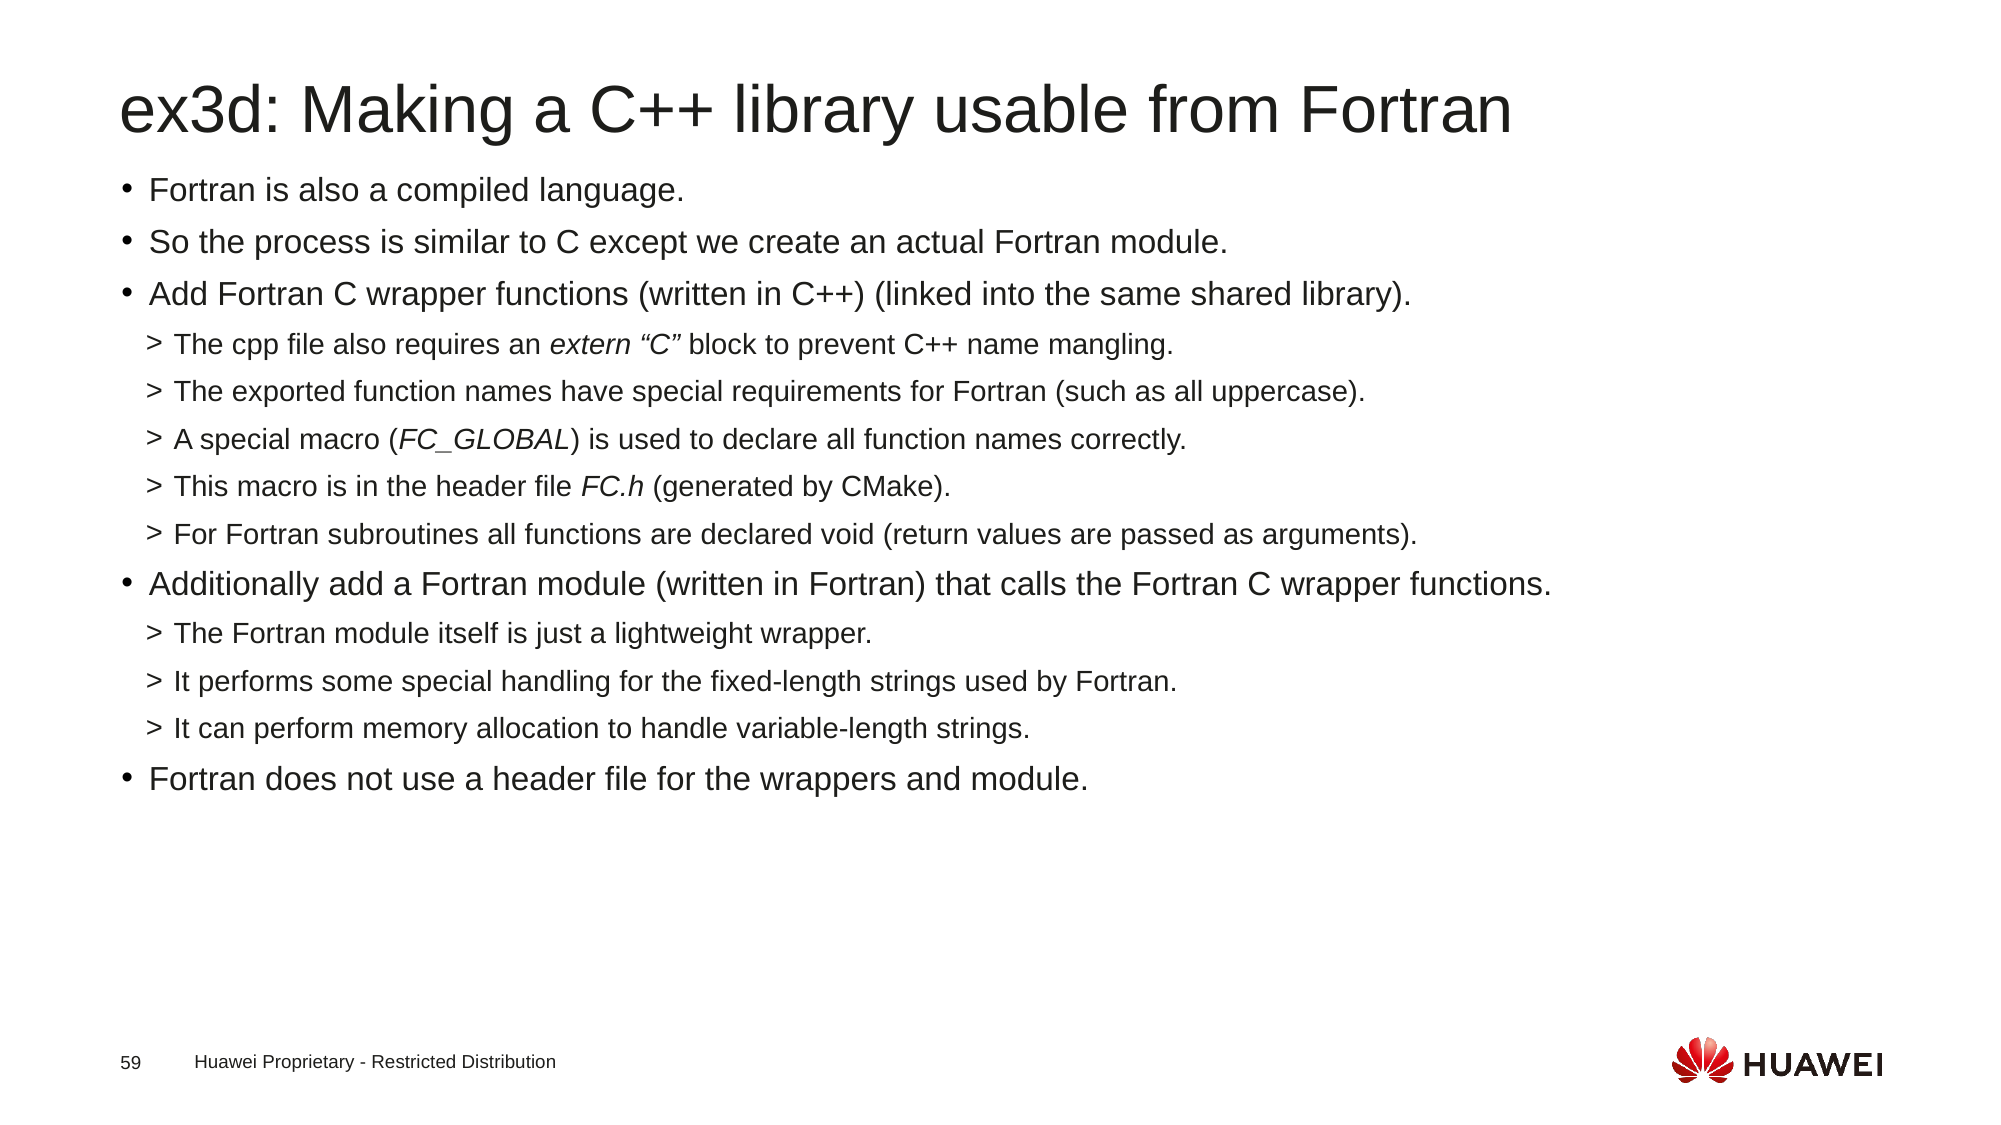

ex3d: Making a C++ library usable from Fortran
Fortran is also a compiled language.
So the process is similar to C except we create an actual Fortran module.
Add Fortran C wrapper functions (written in C++) (linked into the same shared library).
The cpp file also requires an extern “C” block to prevent C++ name mangling.
The exported function names have special requirements for Fortran (such as all uppercase).
A special macro (FC_GLOBAL) is used to declare all function names correctly.
This macro is in the header file FC.h (generated by CMake).
For Fortran subroutines all functions are declared void (return values are passed as arguments).
Additionally add a Fortran module (written in Fortran) that calls the Fortran C wrapper functions.
The Fortran module itself is just a lightweight wrapper.
It performs some special handling for the fixed-length strings used by Fortran.
It can perform memory allocation to handle variable-length strings.
Fortran does not use a header file for the wrappers and module.